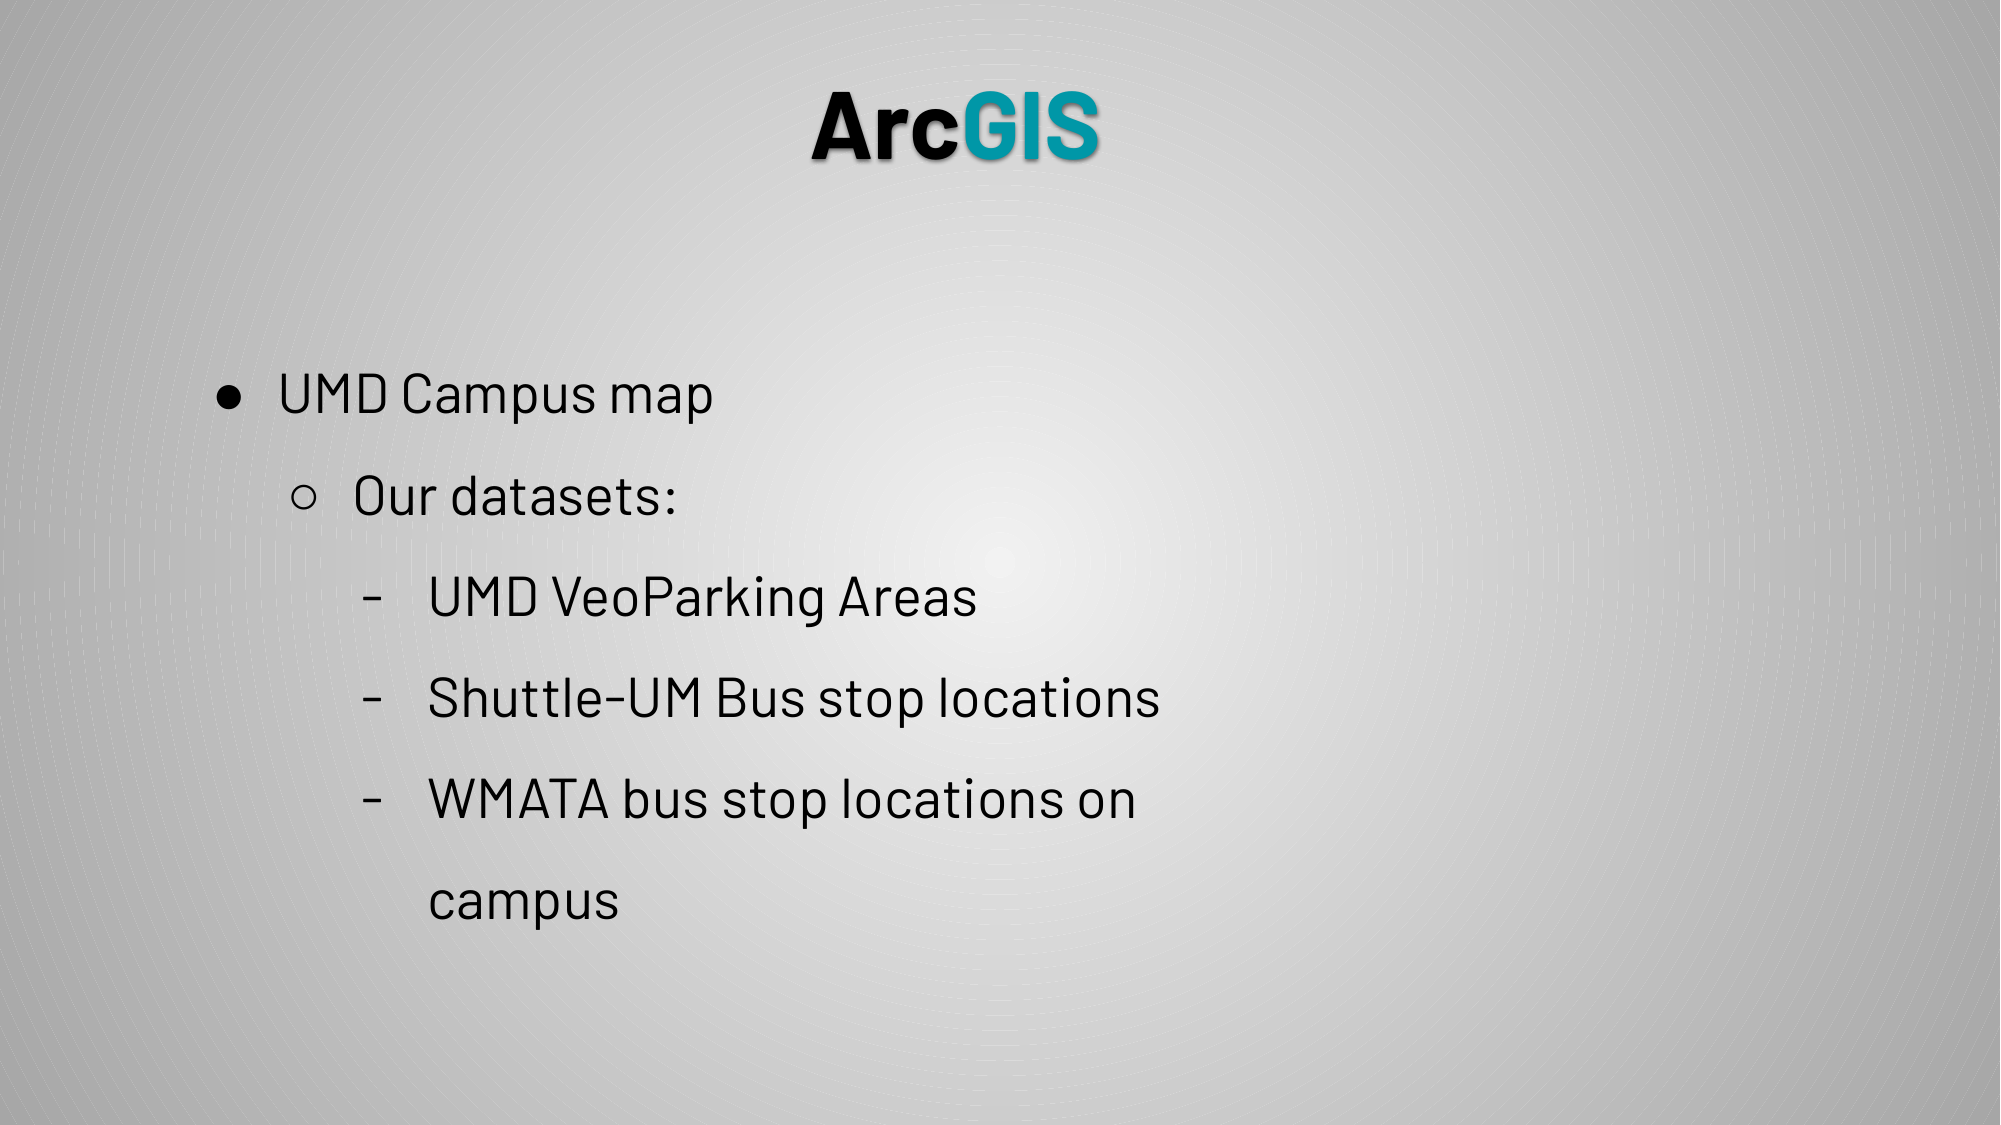

ArcGIS
UMD Campus map
Our datasets:
UMD VeoParking Areas
Shuttle-UM Bus stop locations
WMATA bus stop locations on campus